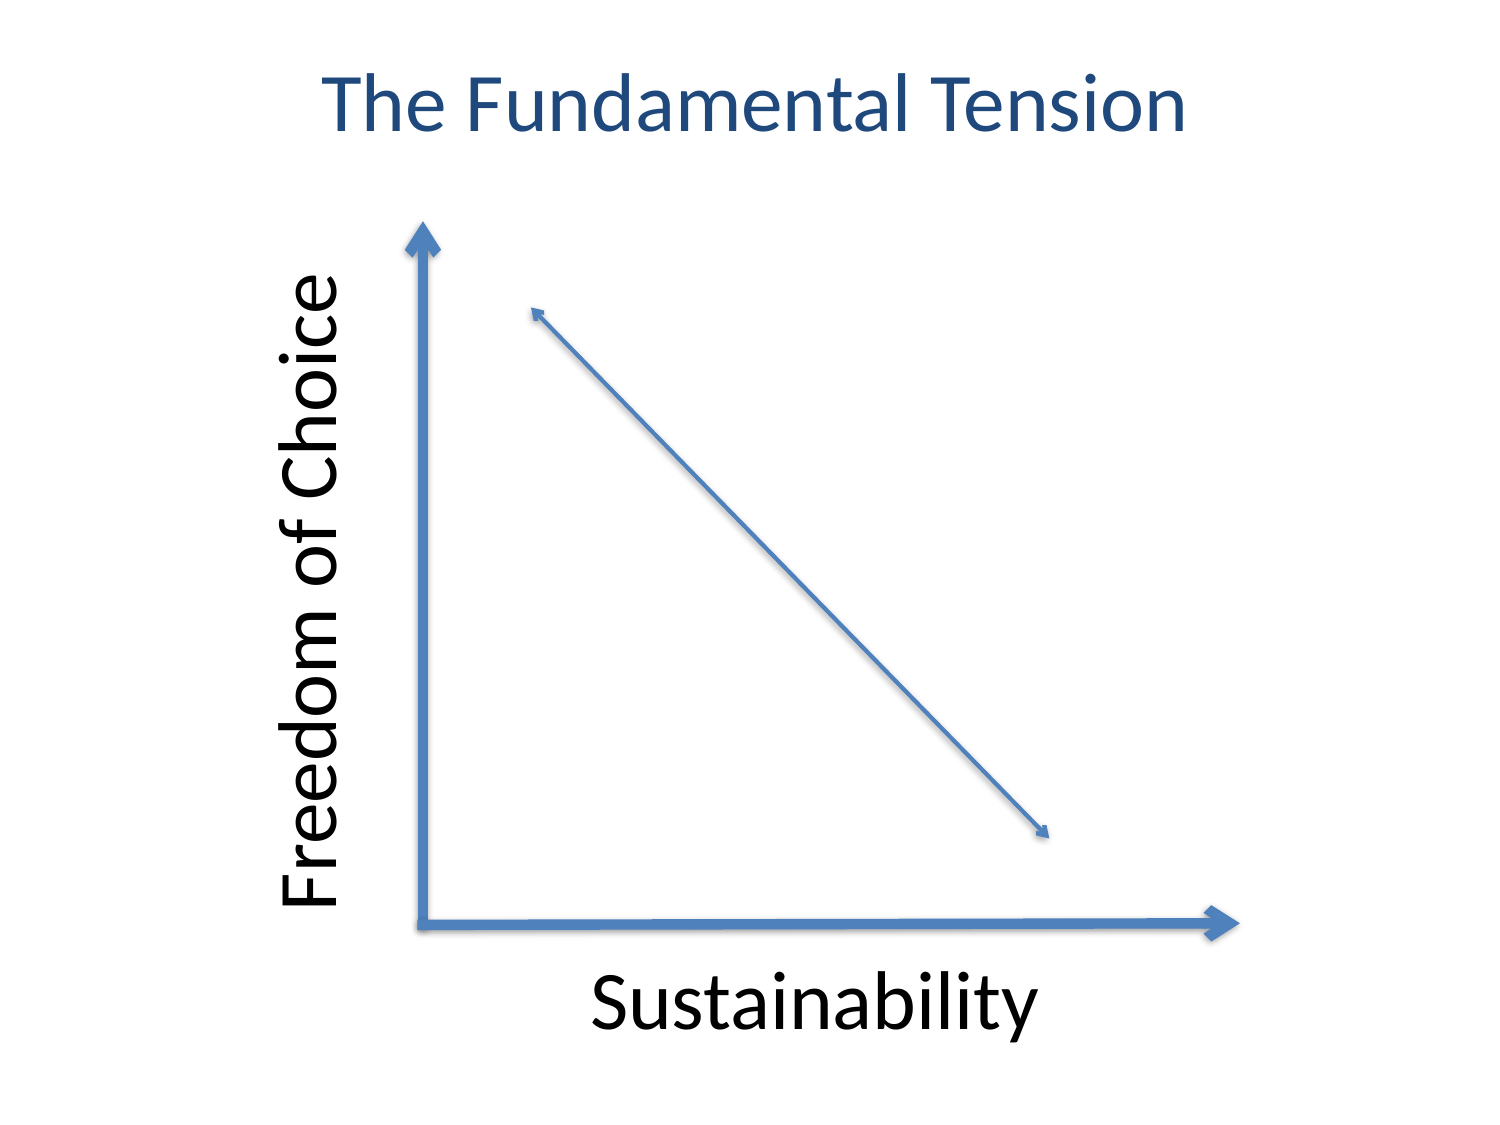

# The Fundamental Tension
Freedom of Choice
Sustainability